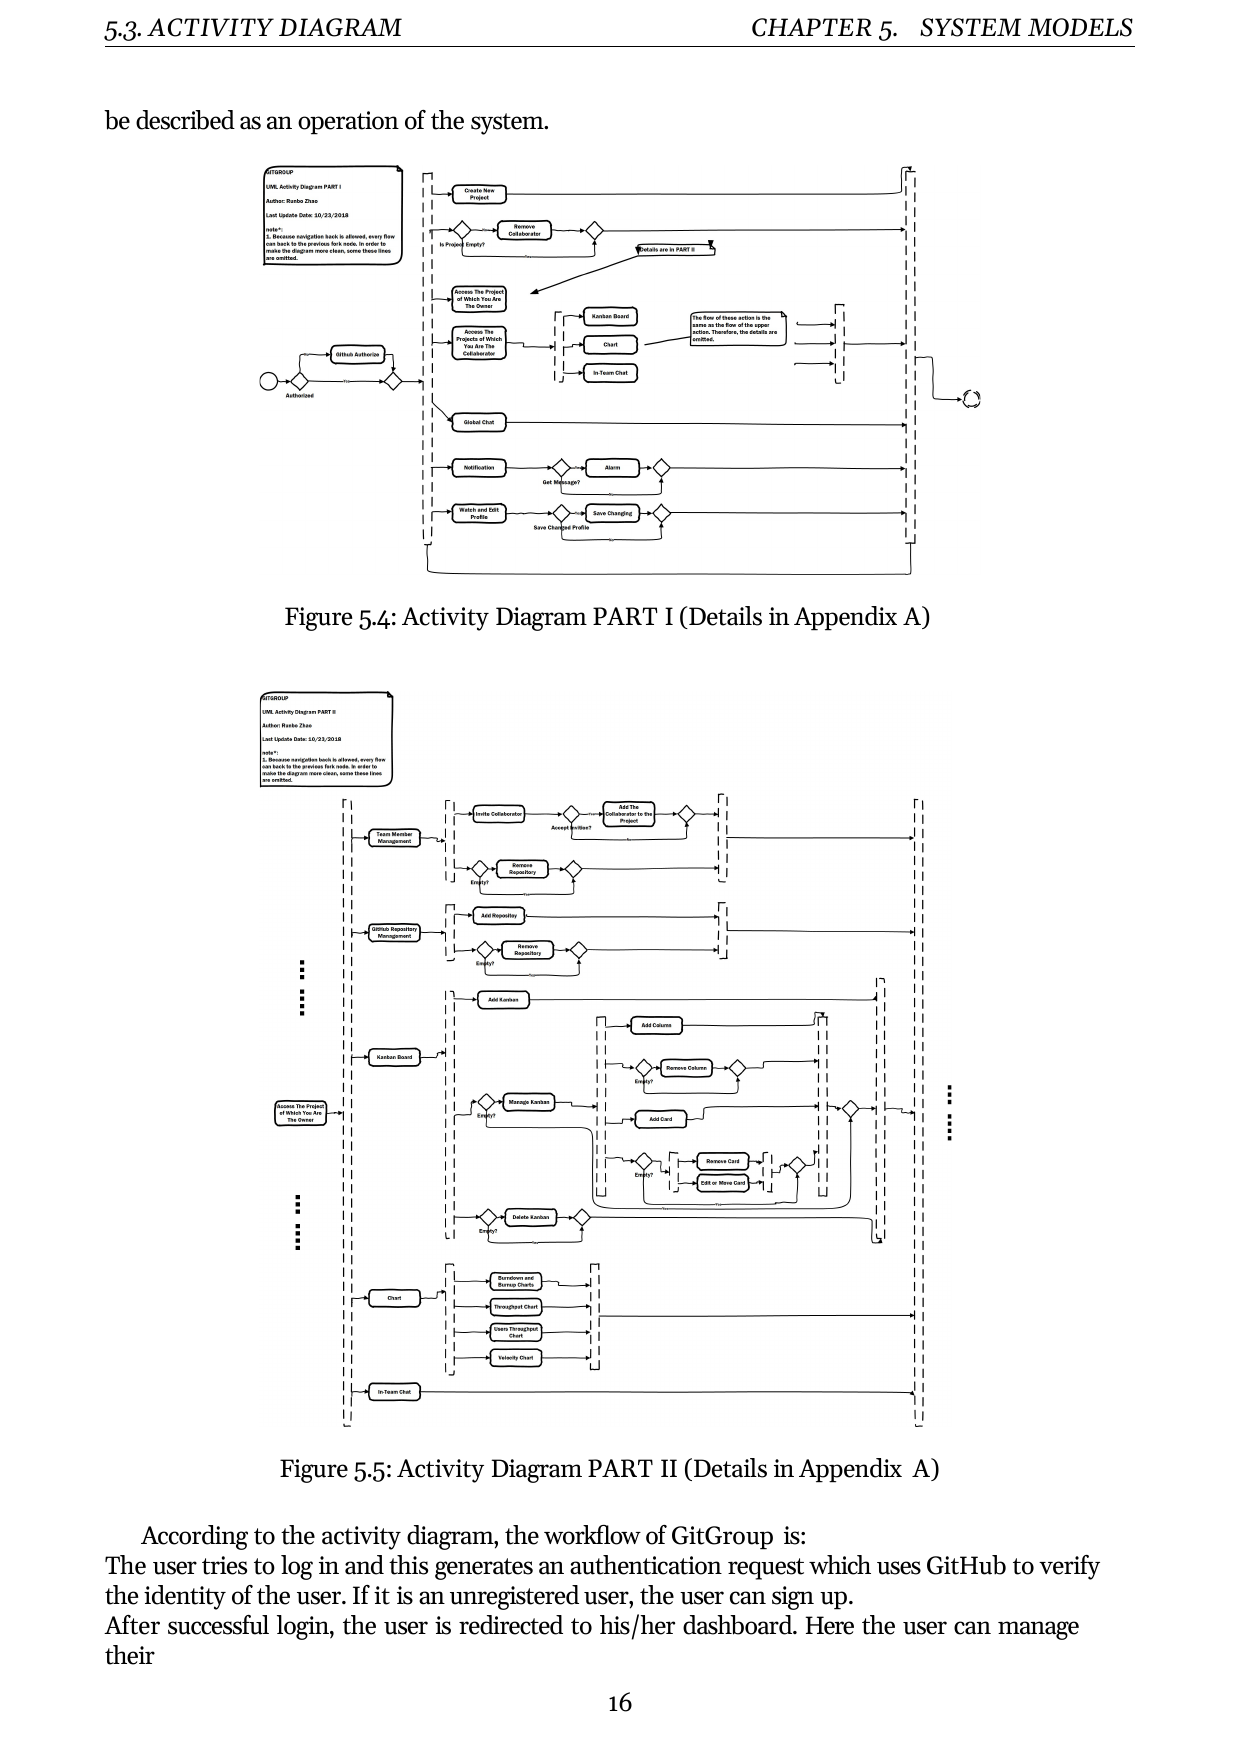

5.3. ACTIVITY DIAGRAM
CHAPTER 5.
SYSTEM MODELS

be described as an operation of the system.

Figure 5.4: Activity Diagram PART I (Details in Appendix A)

Figure 5.5: Activity Diagram PART II (Details in Appendix A)

According to the activity diagram, the workflow of GitGroup is:
The user tries to log in and this generates an authentication request which uses GitHub to verify  the identity of the user. If it is an unregistered user, the user can sign up.
After successful login, the user is redirected to his/her dashboard. Here the user can manage their
16